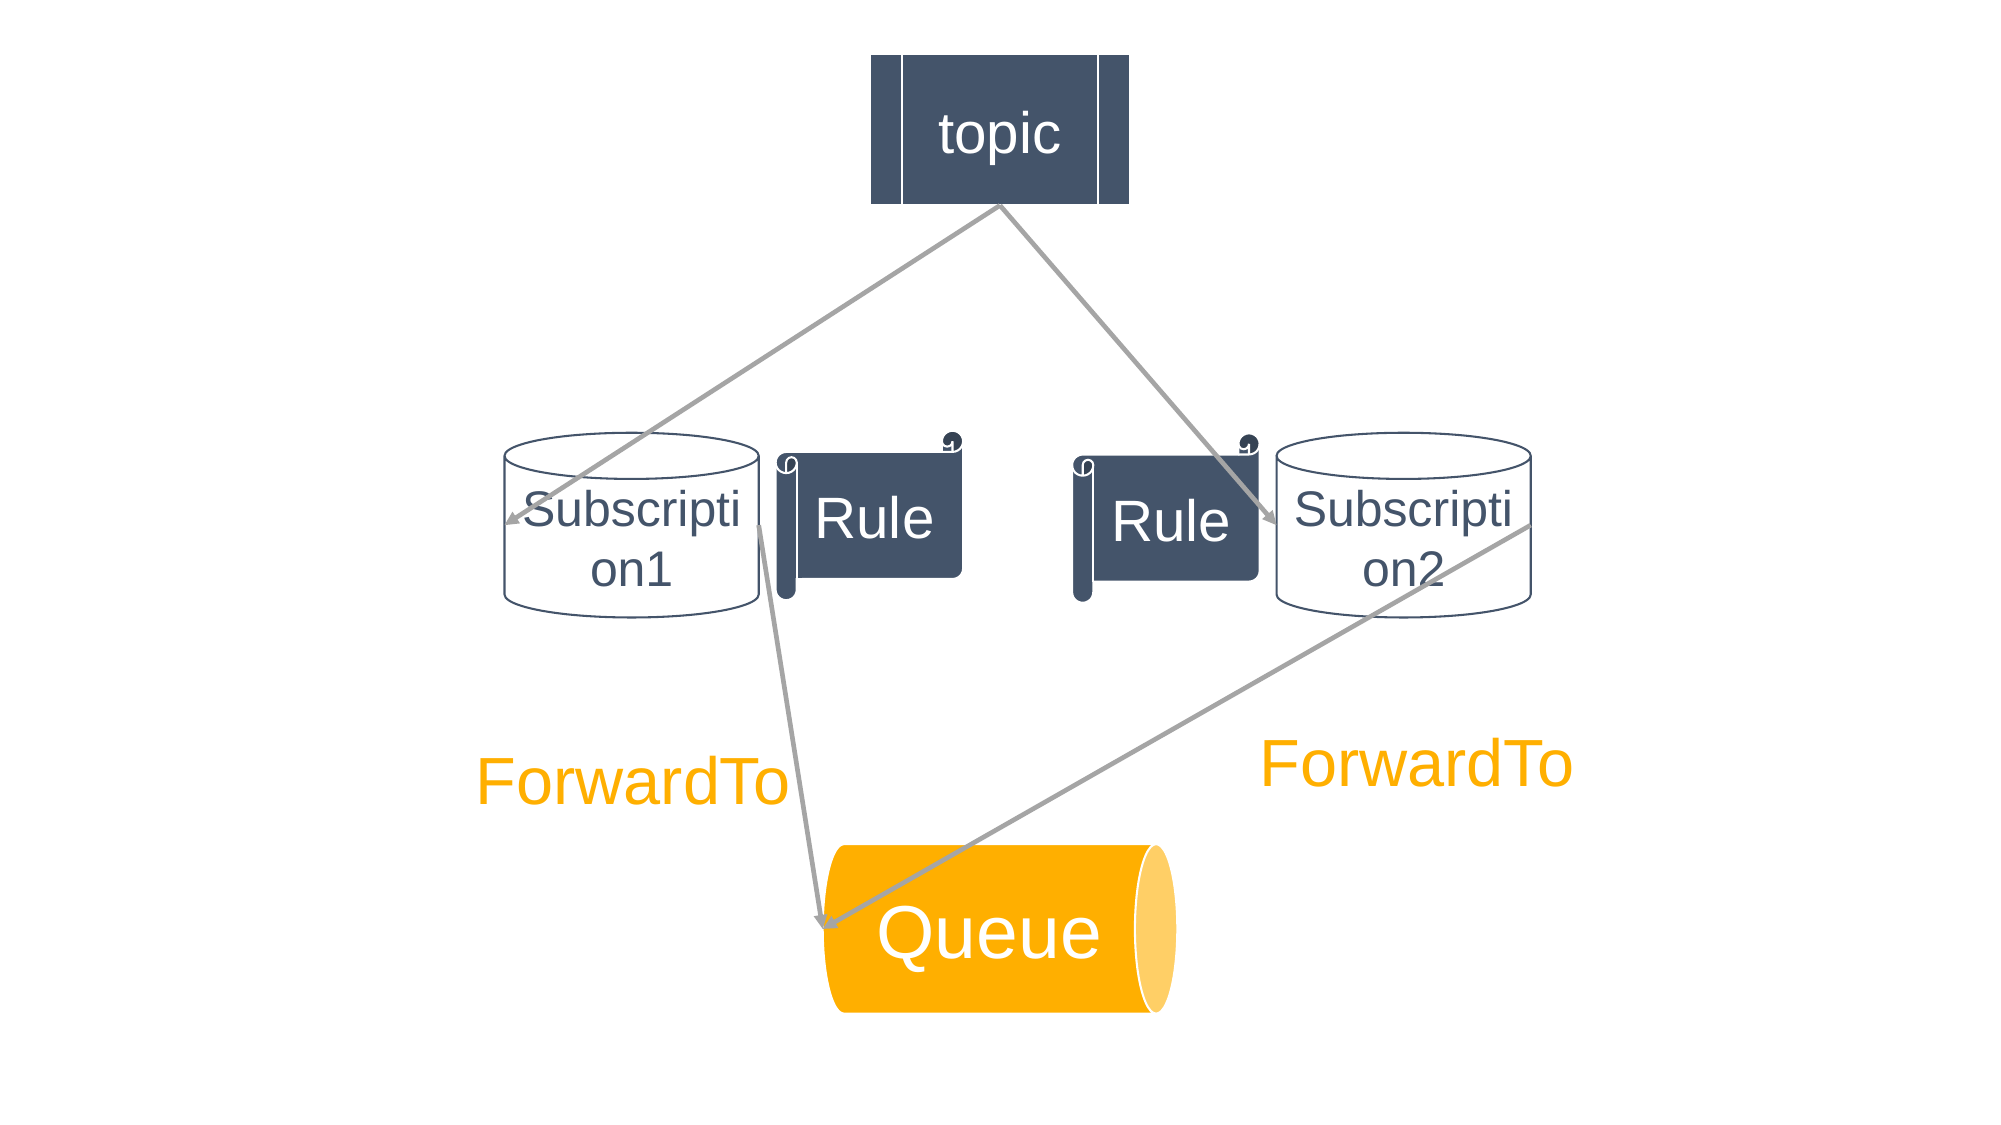

topic
Rule
Subscription1
Subscription2
Rule
ForwardTo
ForwardTo
Queue